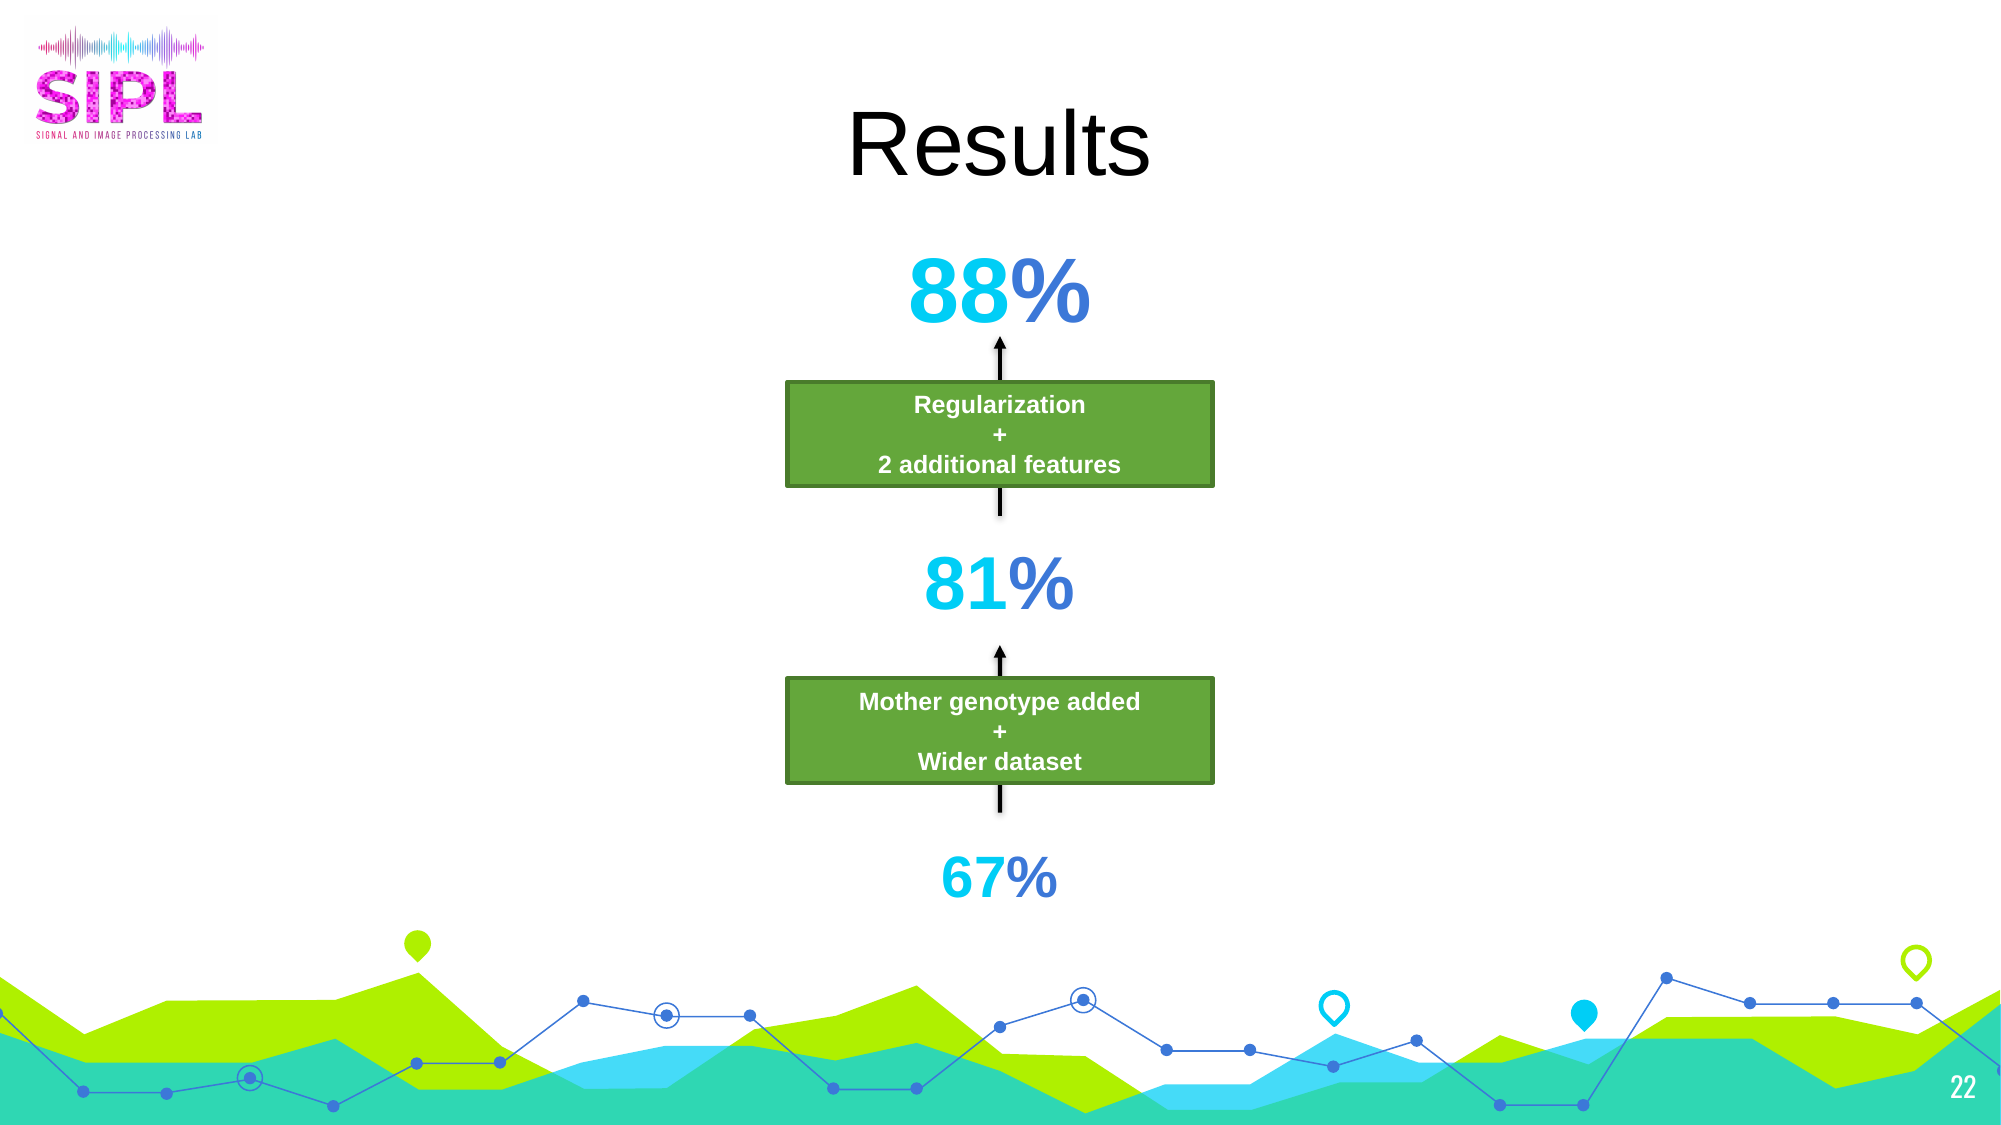

# Results
88%
Regularization
+
2 additional features
81%
Mother genotype added
+
Wider dataset
67%